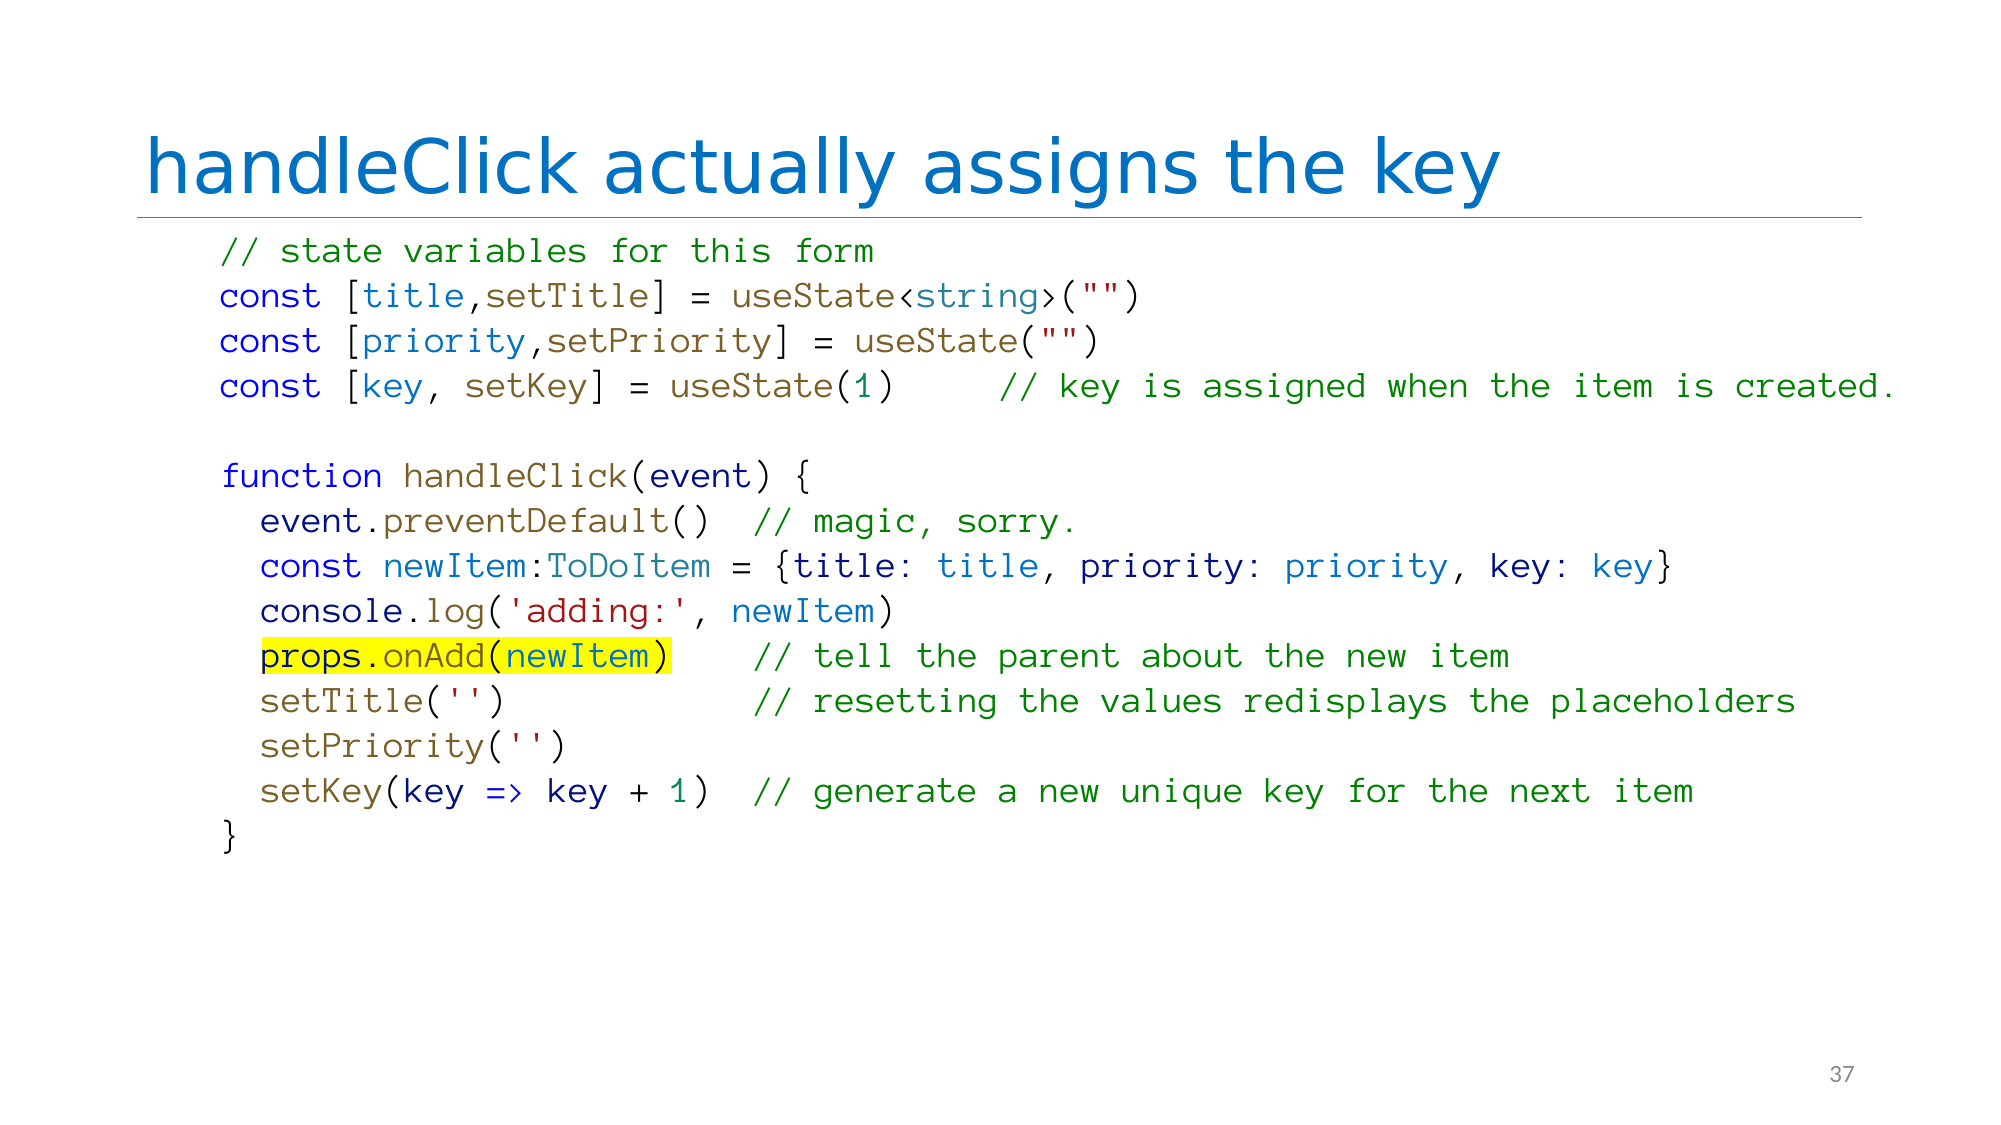

# handleClick actually assigns the key
    // state variables for this form
    const [title,setTitle] = useState<string>("")
    const [priority,setPriority] = useState("")
    const [key, setKey] = useState(1)     // key is assigned when the item is created.

    function handleClick(event) {
      event.preventDefault()  // magic, sorry.
      const newItem:ToDoItem = {title: title, priority: priority, key: key}
      console.log('adding:', newItem)
      props.onAdd(newItem)    // tell the parent about the new item
      setTitle('')            // resetting the values redisplays the placeholders
      setPriority('')
      setKey(key => key + 1)  // generate a new unique key for the next item
    }
37